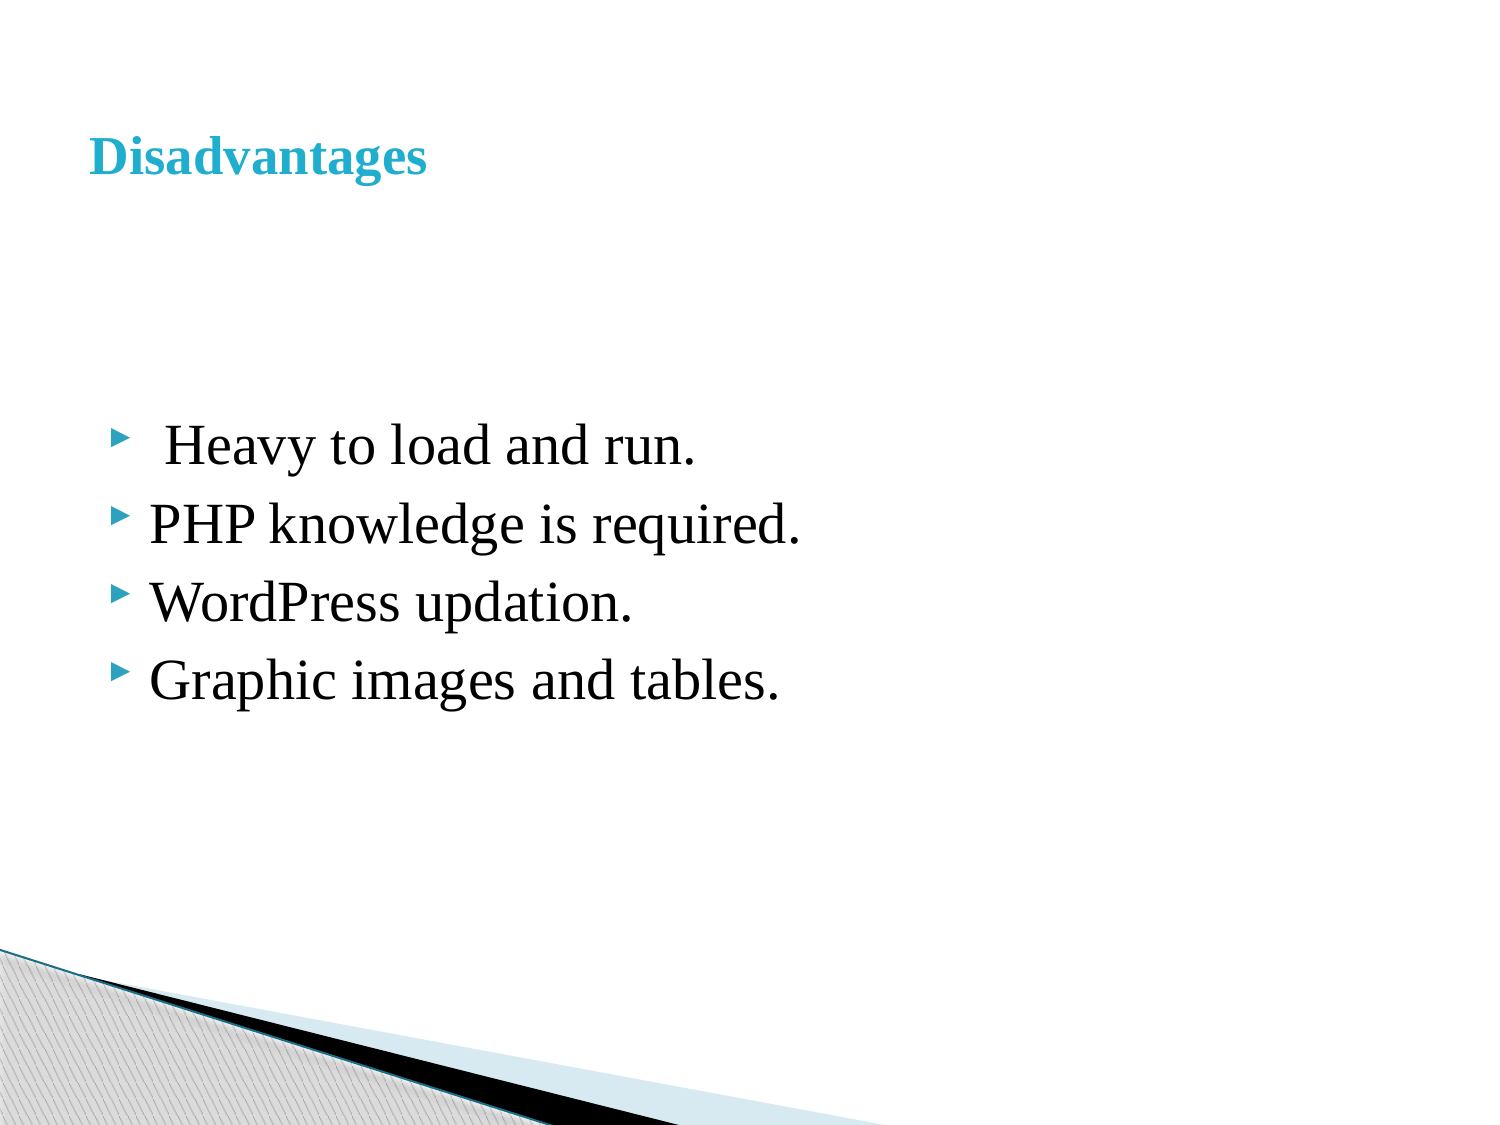

# Disadvantages

 Heavy to load and run.
PHP knowledge is required.
WordPress updation.
Graphic images and tables.